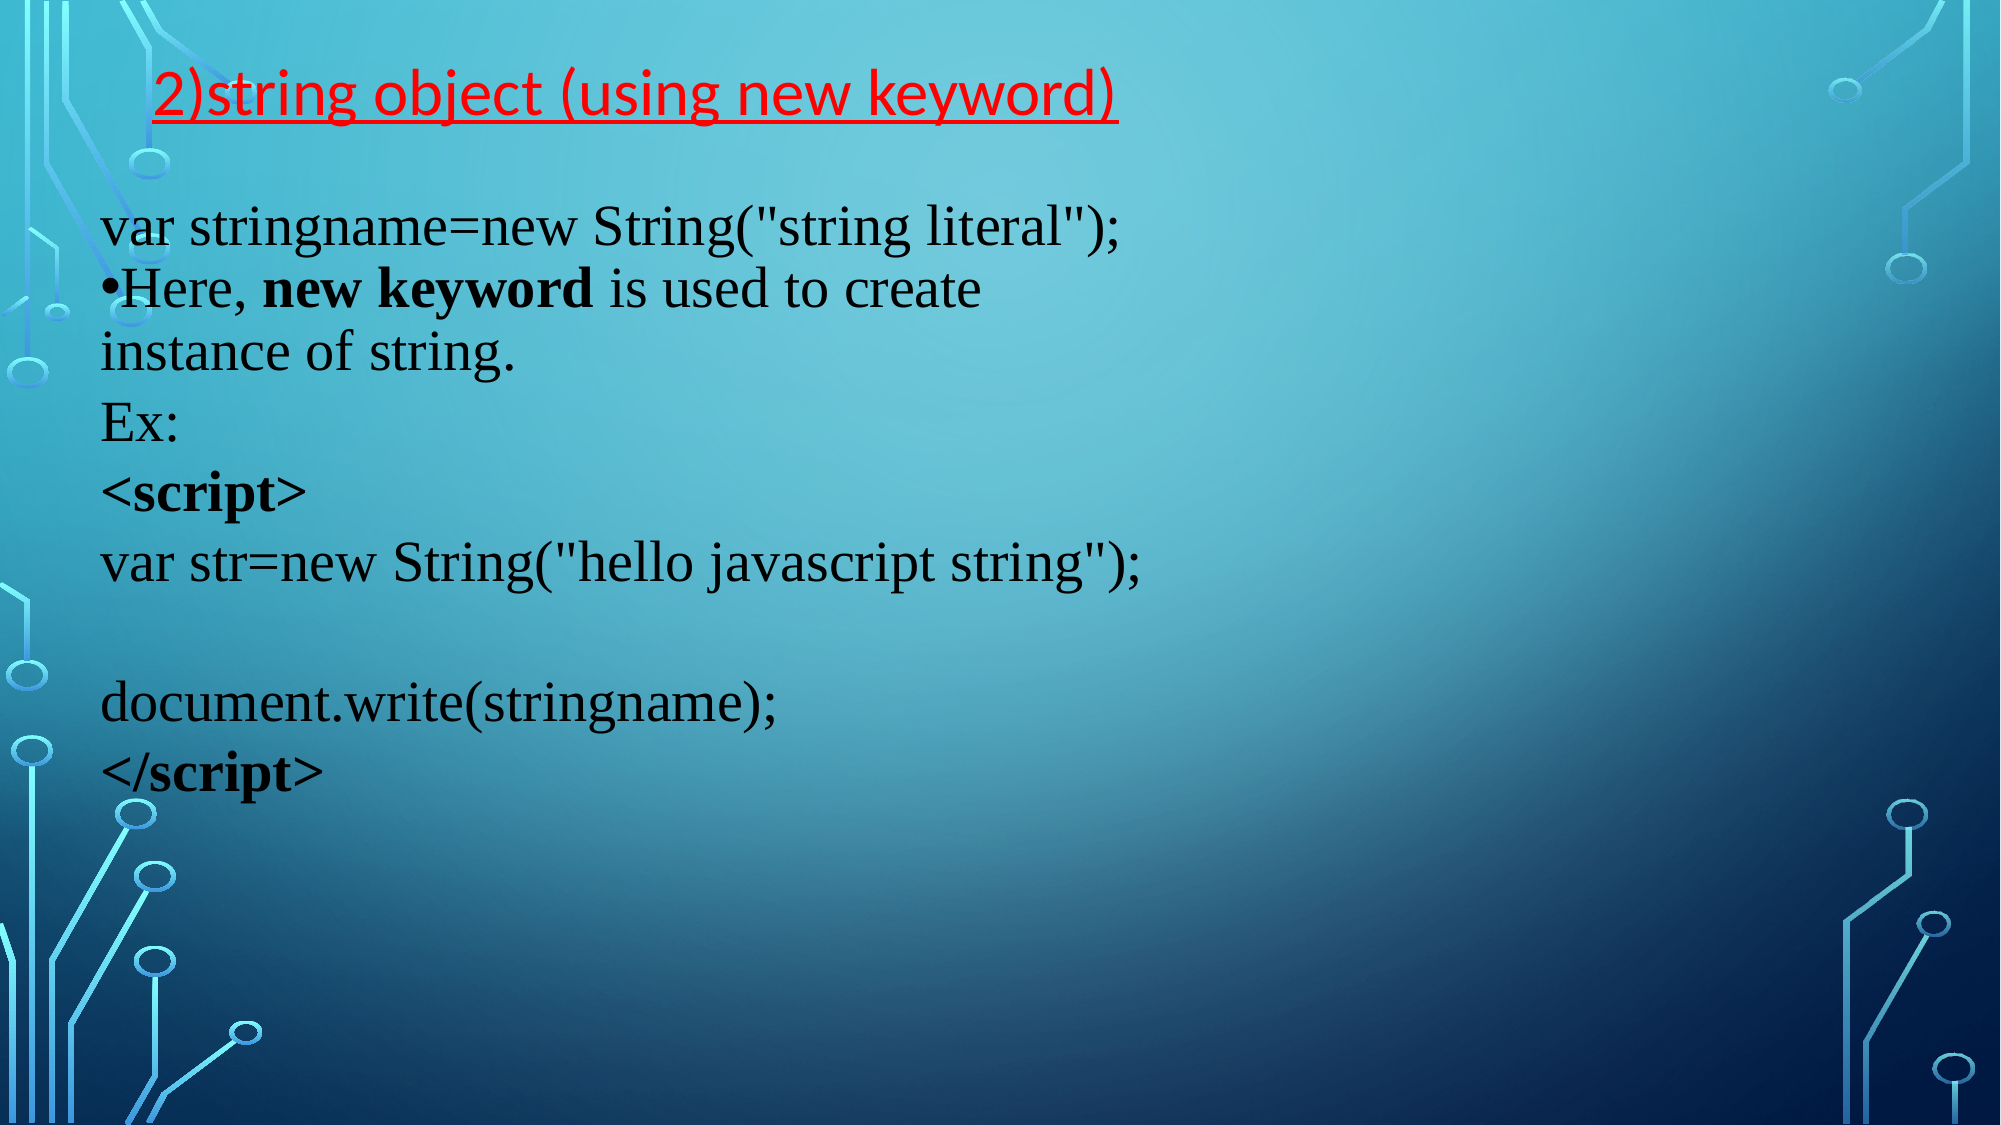

2)string object (using new keyword)

var stringname=new String("string literal");
Here, new keyword is used to create instance of string.
Ex:
<script>
var str=new String("hello javascript string");
document.write(stringname);
</script>